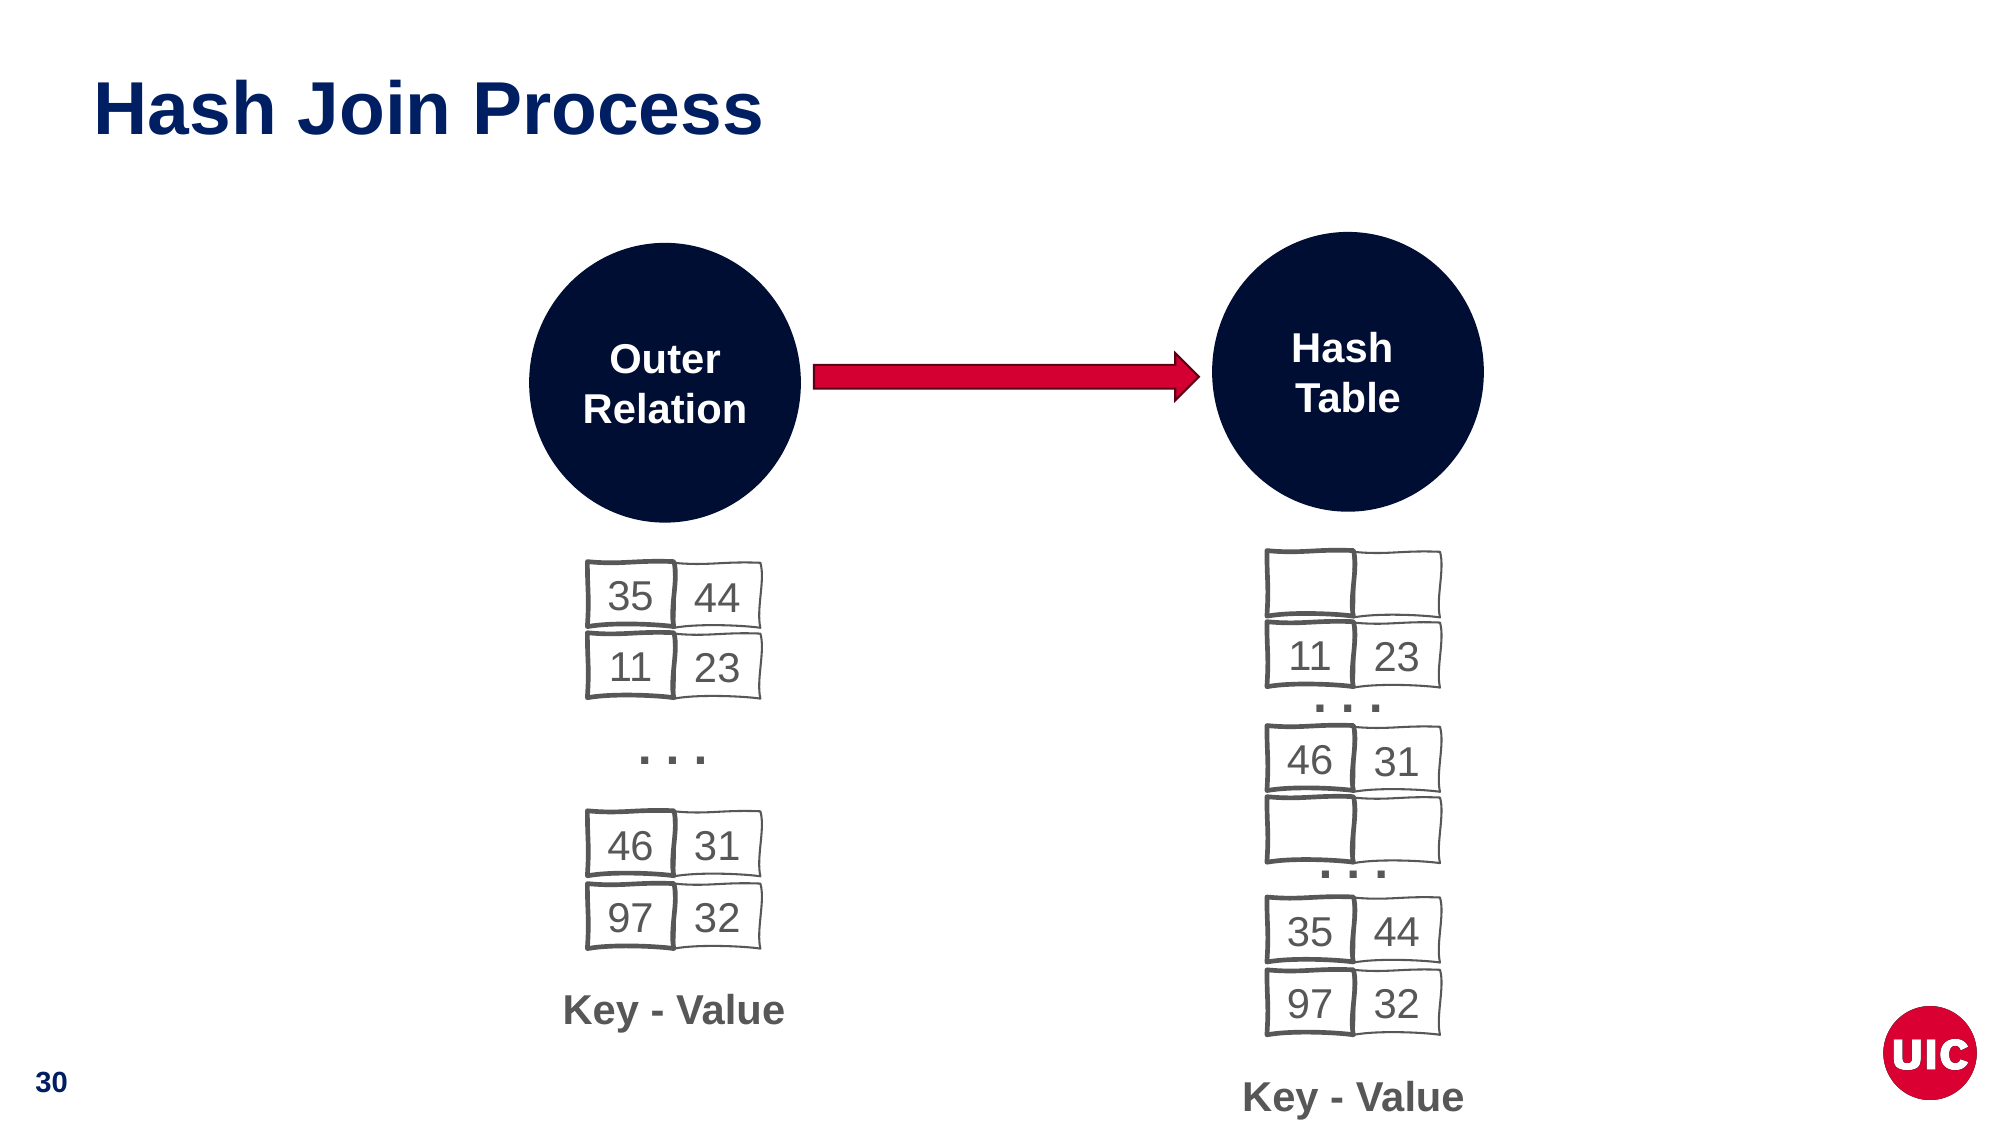

# Hash Join Process

Hash
Table
Outer
Relation

35
44
11
23
11
23
. . .
. . .
46
31

46
31
. . .
97
32
35
44
97
32
Key - Value
Key - Value